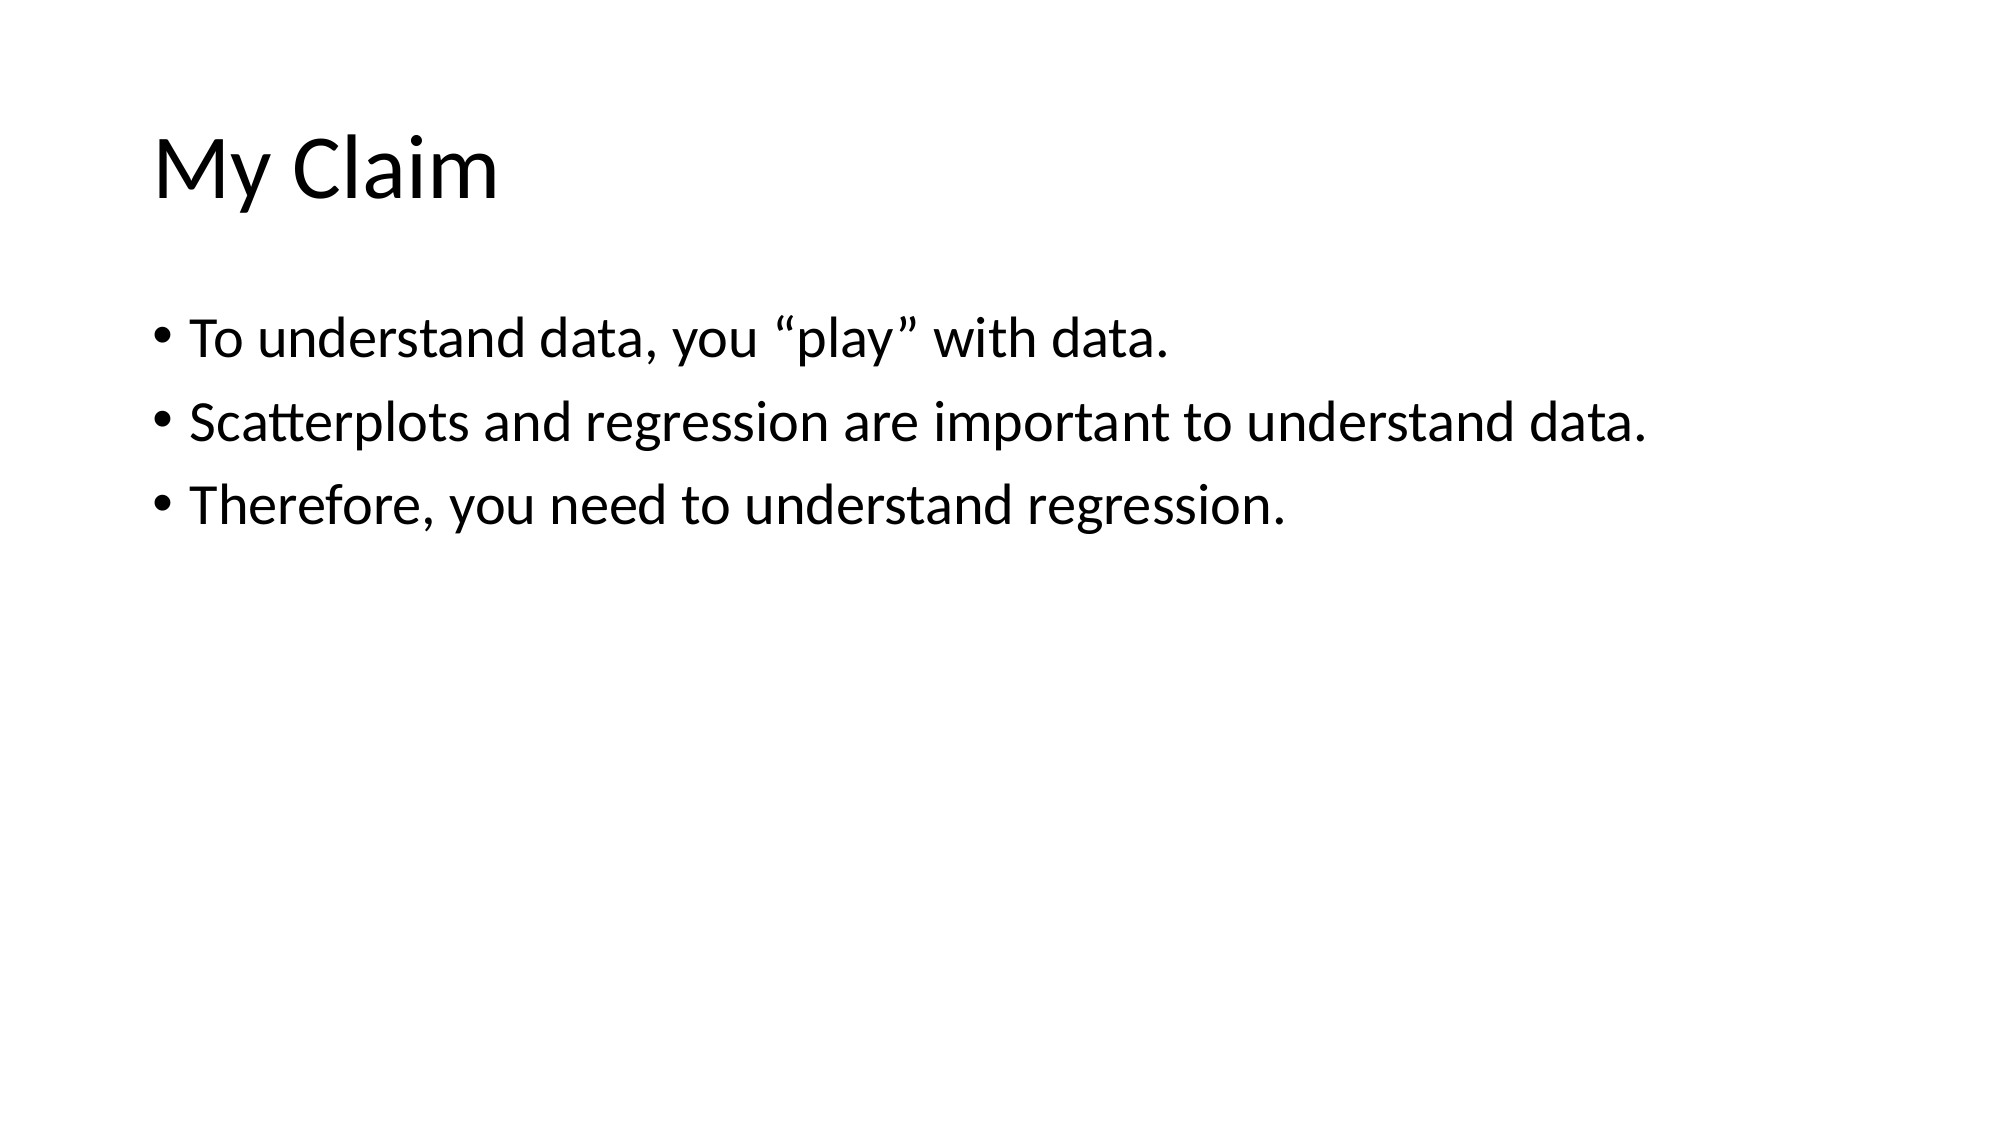

# My Claim
To understand data, you “play” with data.
Scatterplots and regression are important to understand data.
Therefore, you need to understand regression.